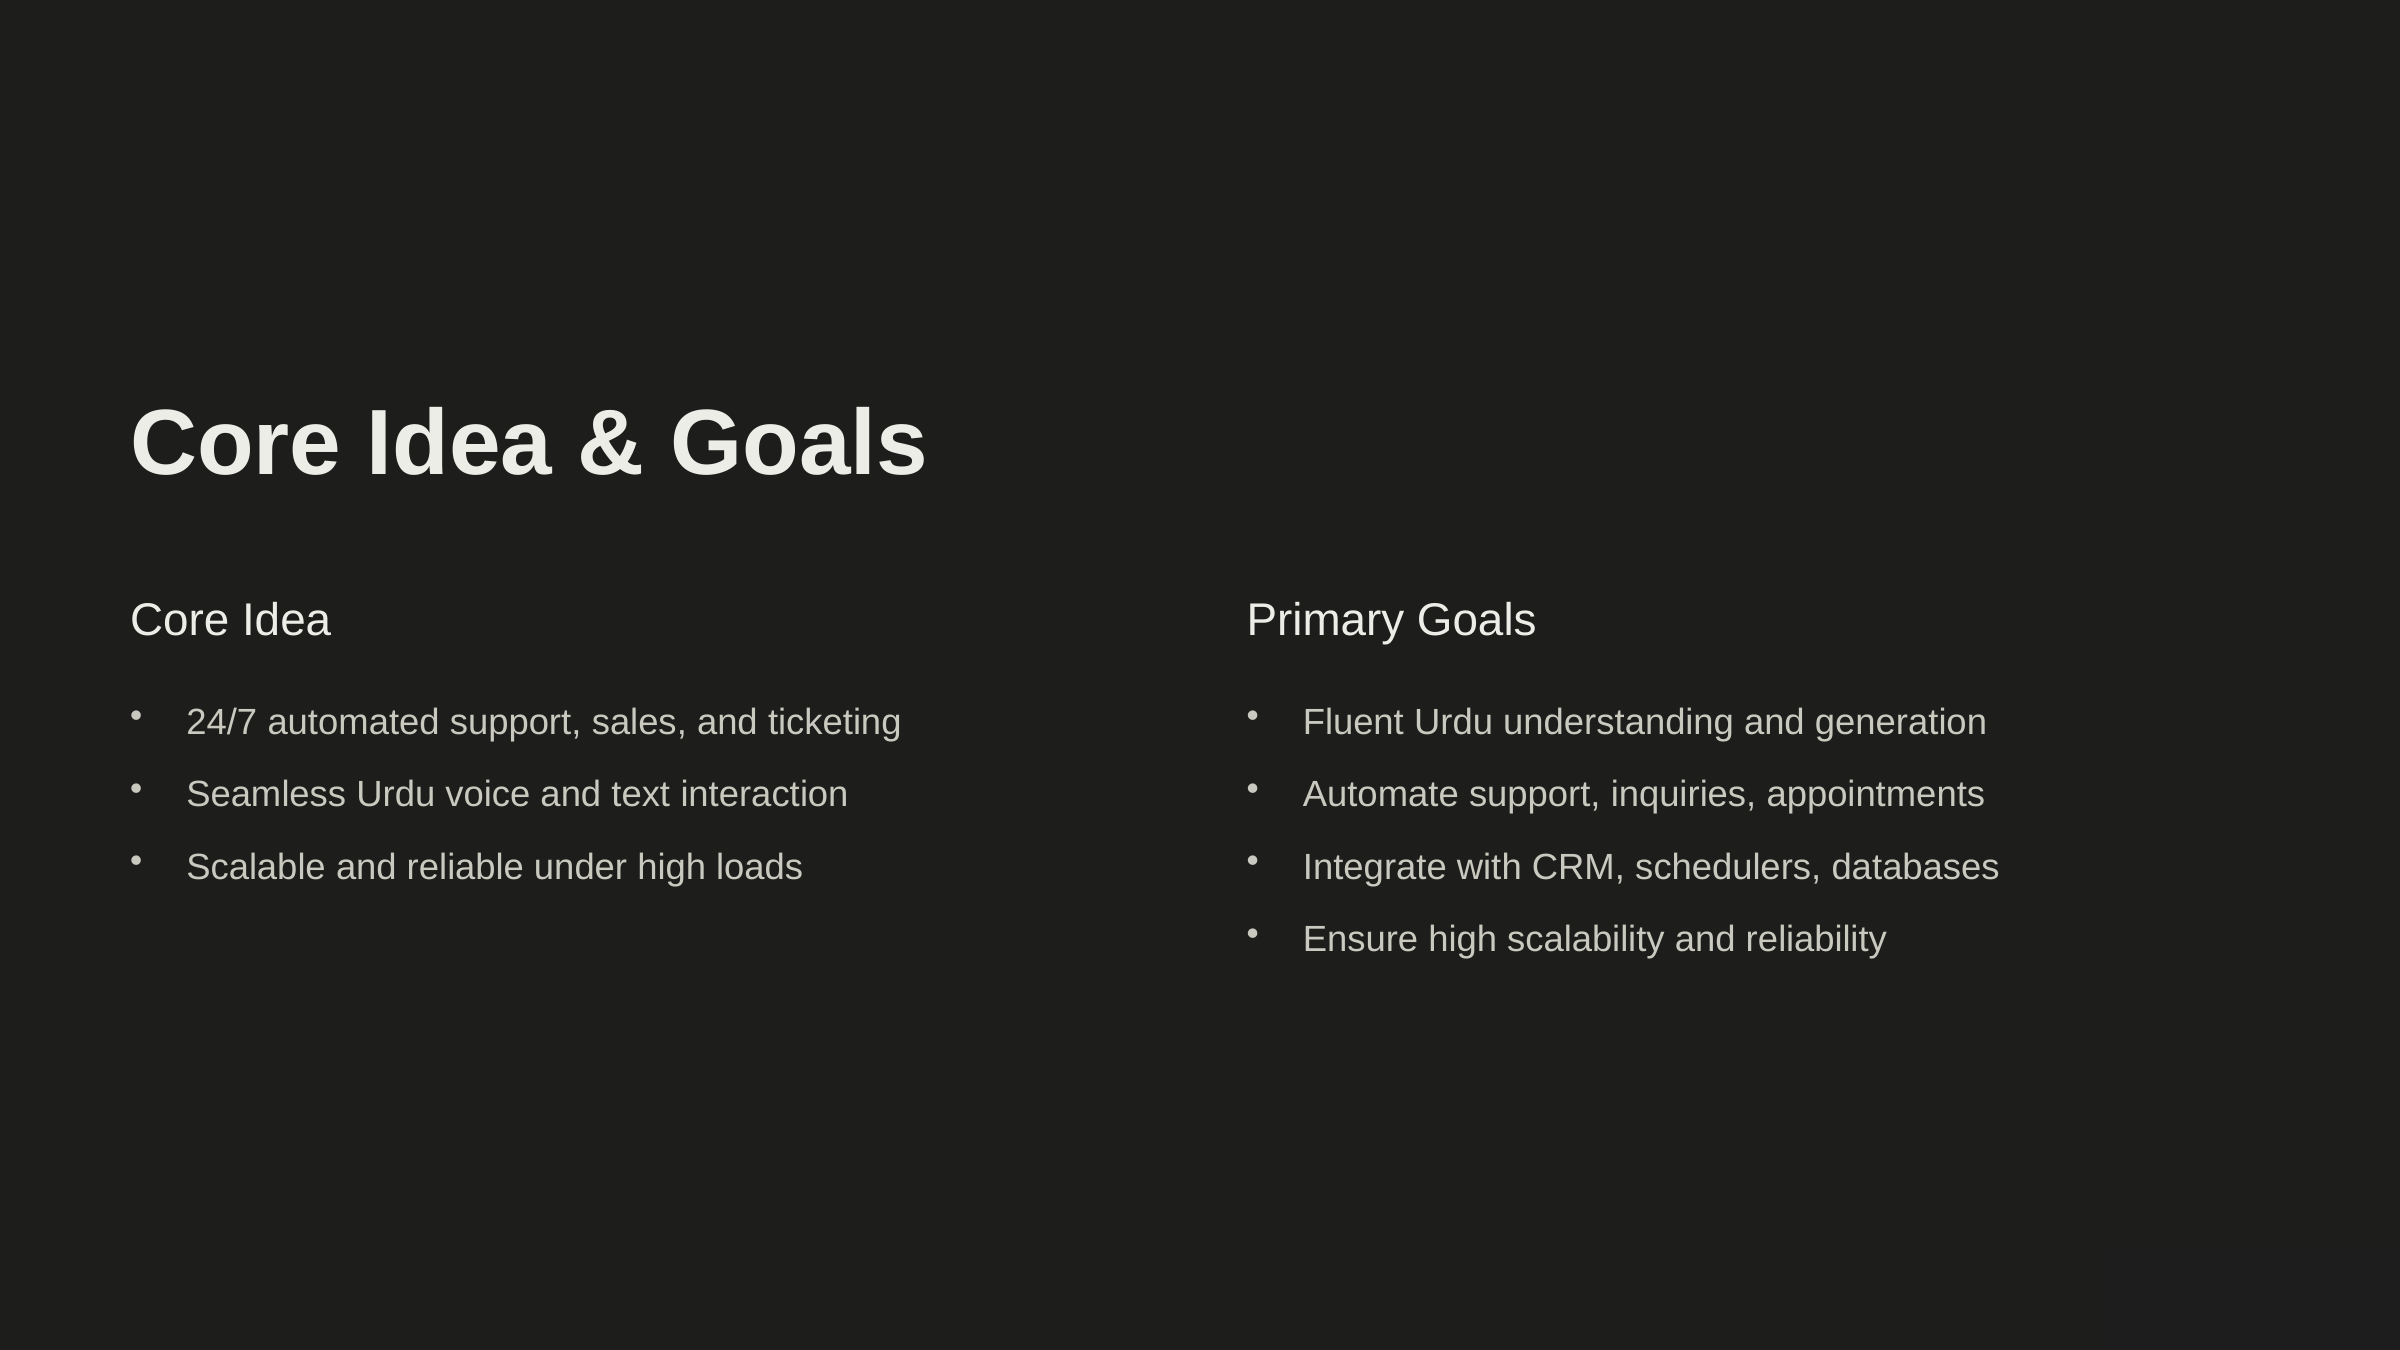

Core Idea & Goals
Core Idea
Primary Goals
24/7 automated support, sales, and ticketing
Fluent Urdu understanding and generation
Seamless Urdu voice and text interaction
Automate support, inquiries, appointments
Scalable and reliable under high loads
Integrate with CRM, schedulers, databases
Ensure high scalability and reliability